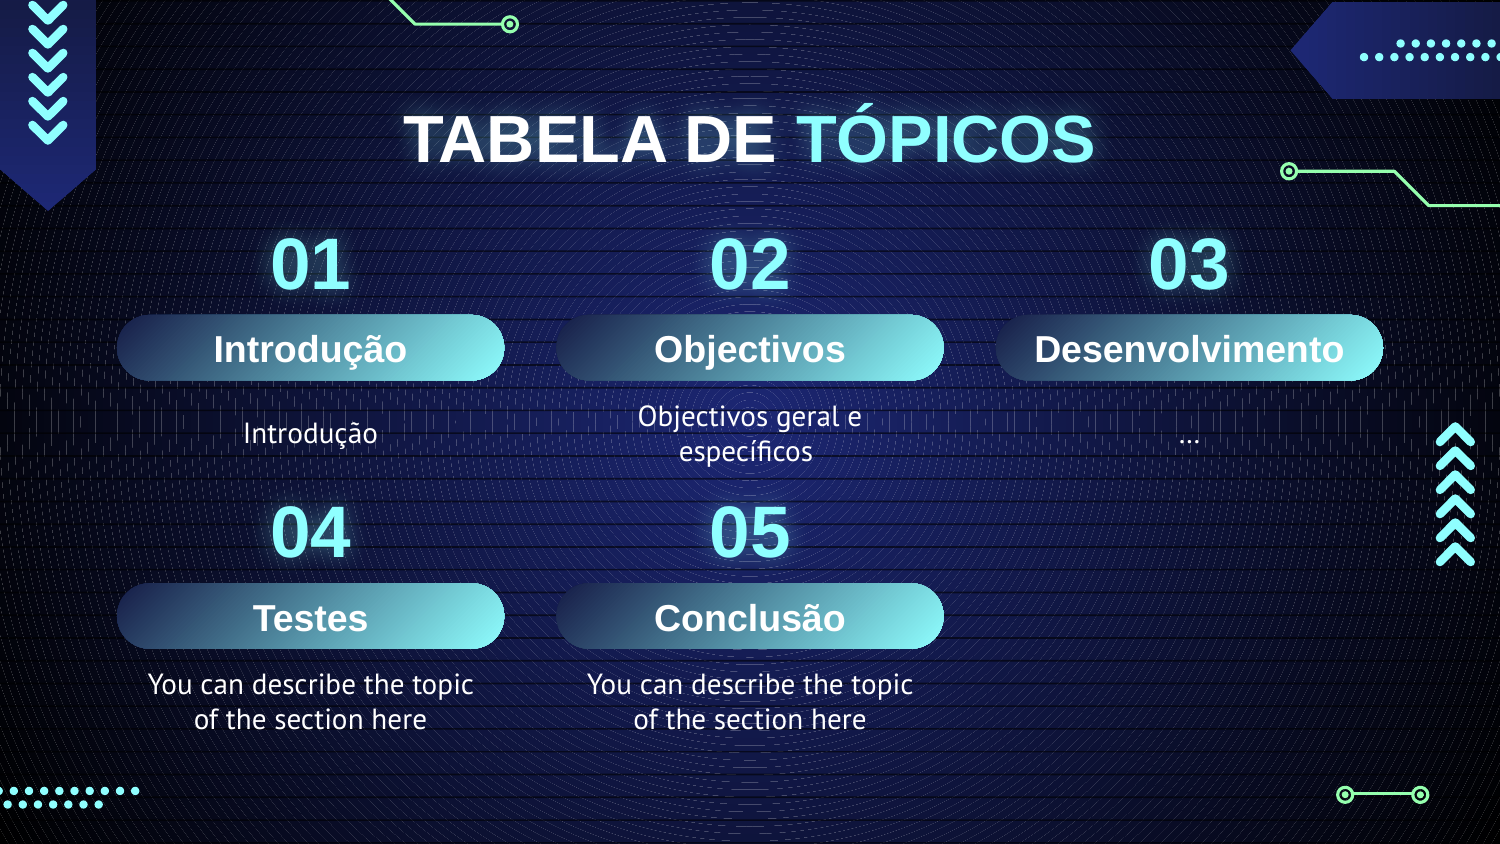

# TABELA DE TÓPICOS

01
02
03

Introdução
Objectivos
Desenvolvimento
Introdução
Objectivos geral e específicos
…
04
05

Testes
Conclusão
You can describe the topic of the section here
You can describe the topic of the section here